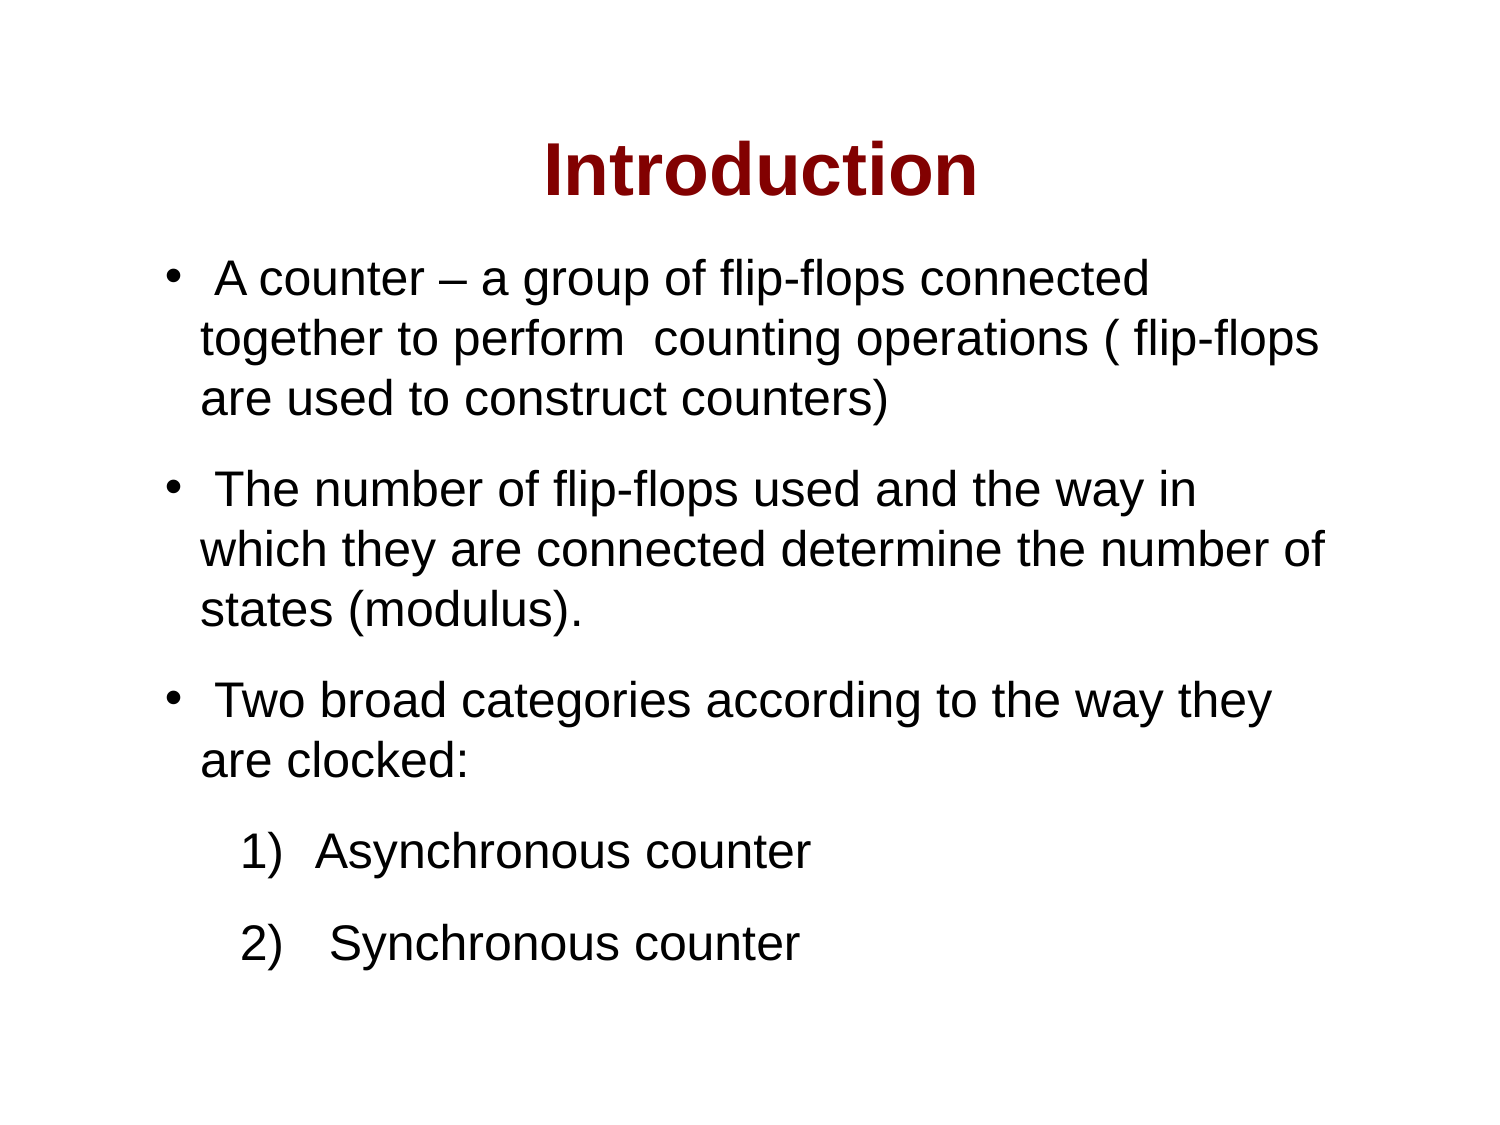

Introduction
 A counter – a group of flip-flops connected together to perform  counting operations ( flip-flops are used to construct counters)
 The number of flip-flops used and the way in which they are connected determine the number of states (modulus).
 Two broad categories according to the way they are clocked:
Asynchronous counter
 Synchronous counter
5